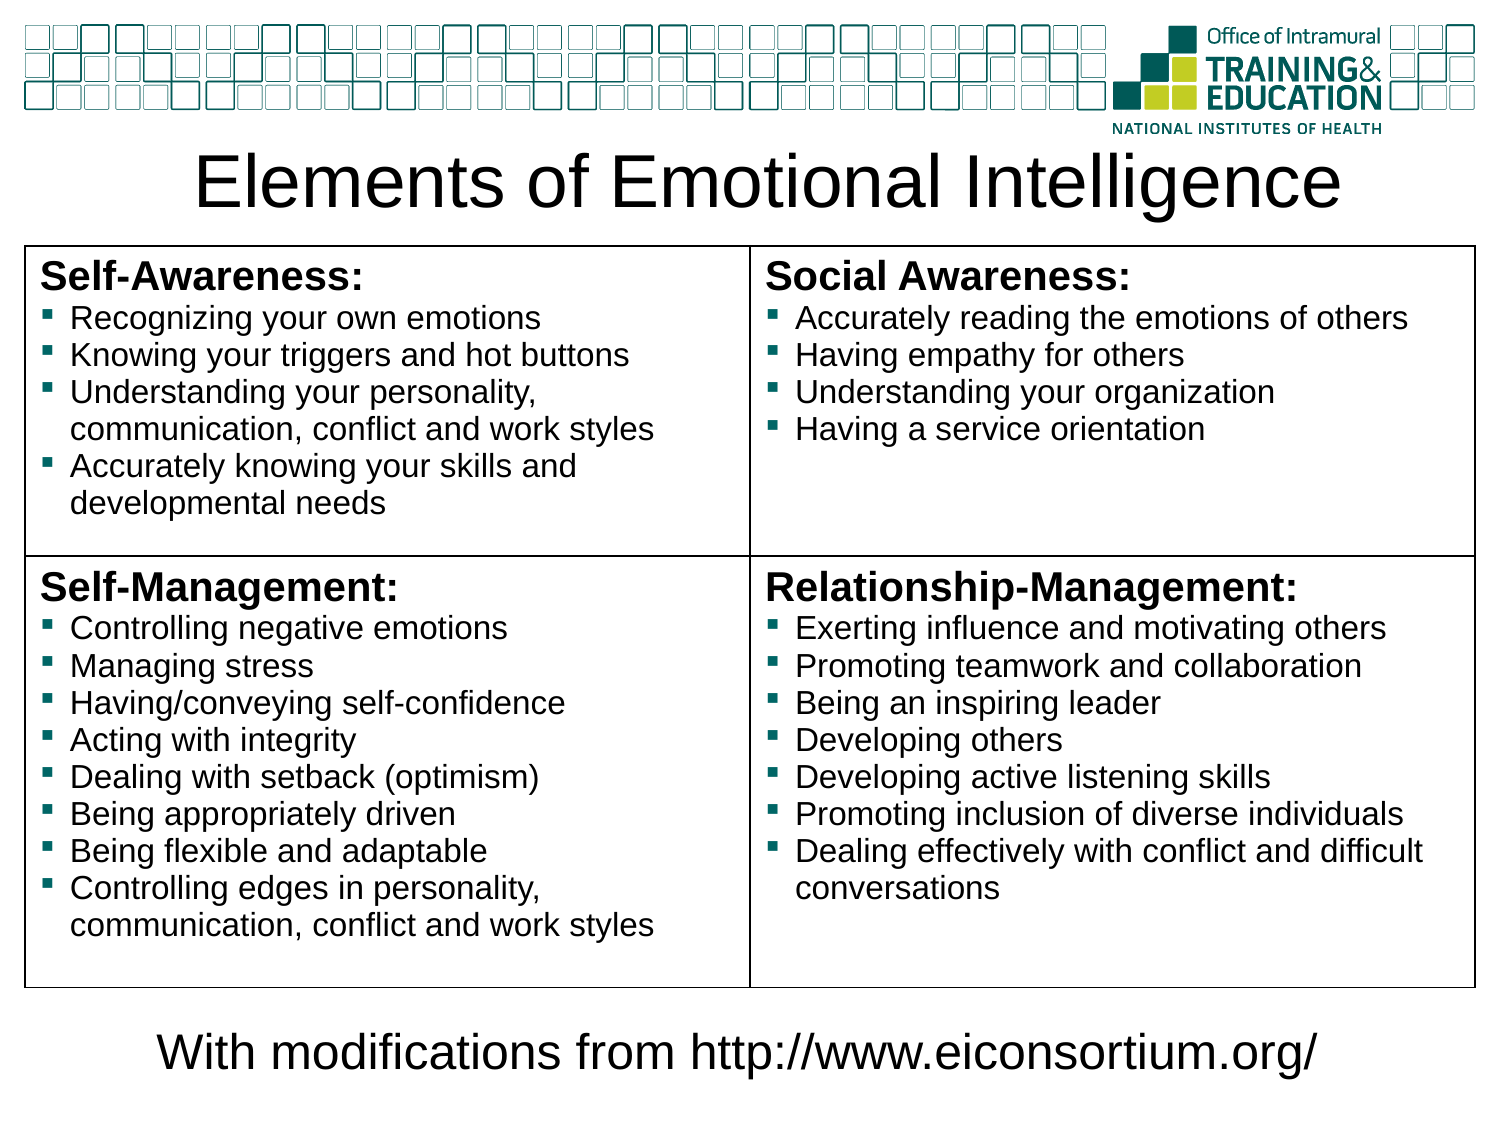

# Elements of Emotional Intelligence
| Self-Awareness: Recognizing your own emotions Knowing your triggers and hot buttons Understanding your personality, communication, conflict and work styles Accurately knowing your skills and developmental needs | Social Awareness: Accurately reading the emotions of others Having empathy for others Understanding your organization Having a service orientation |
| --- | --- |
| Self-Management: Controlling negative emotions Managing stress Having/conveying self-confidence Acting with integrity Dealing with setback (optimism) Being appropriately driven Being flexible and adaptable Controlling edges in personality, communication, conflict and work styles | Relationship-Management: Exerting influence and motivating others Promoting teamwork and collaboration Being an inspiring leader Developing others Developing active listening skills Promoting inclusion of diverse individuals Dealing effectively with conflict and difficult conversations |

With modifications from http://www.eiconsortium.org/